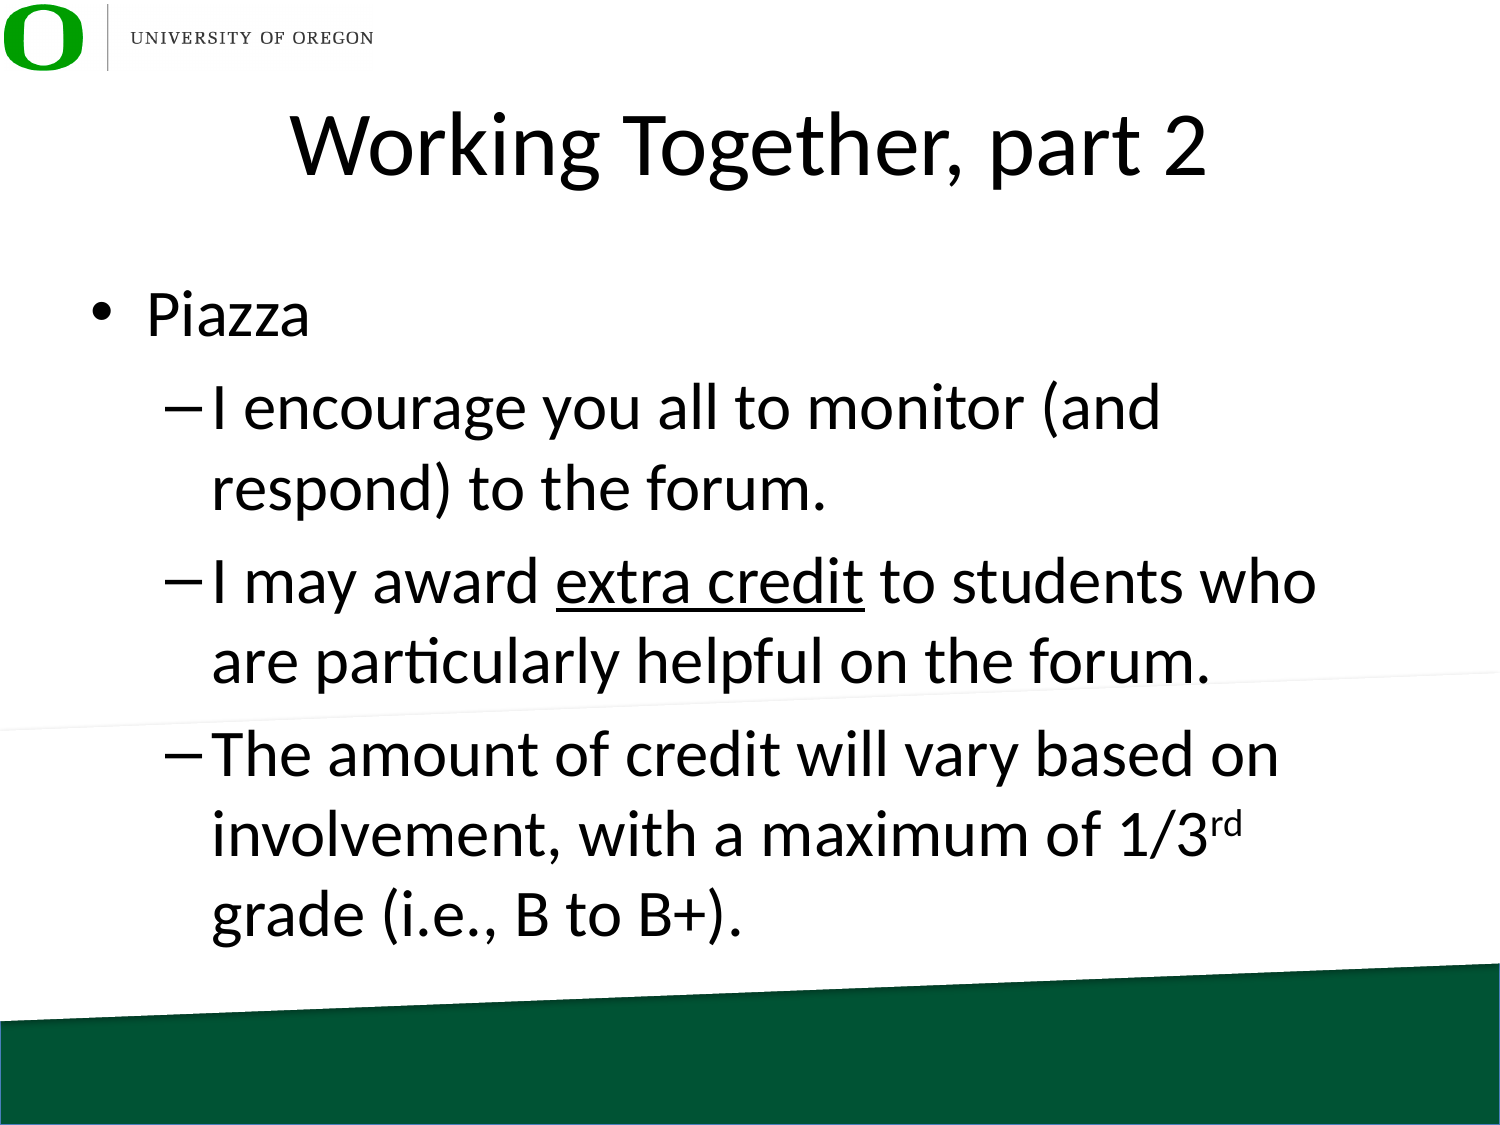

# Working Together, part 2
Piazza
I encourage you all to monitor (and respond) to the forum.
I may award extra credit to students who are particularly helpful on the forum.
The amount of credit will vary based on involvement, with a maximum of 1/3rd grade (i.e., B to B+).